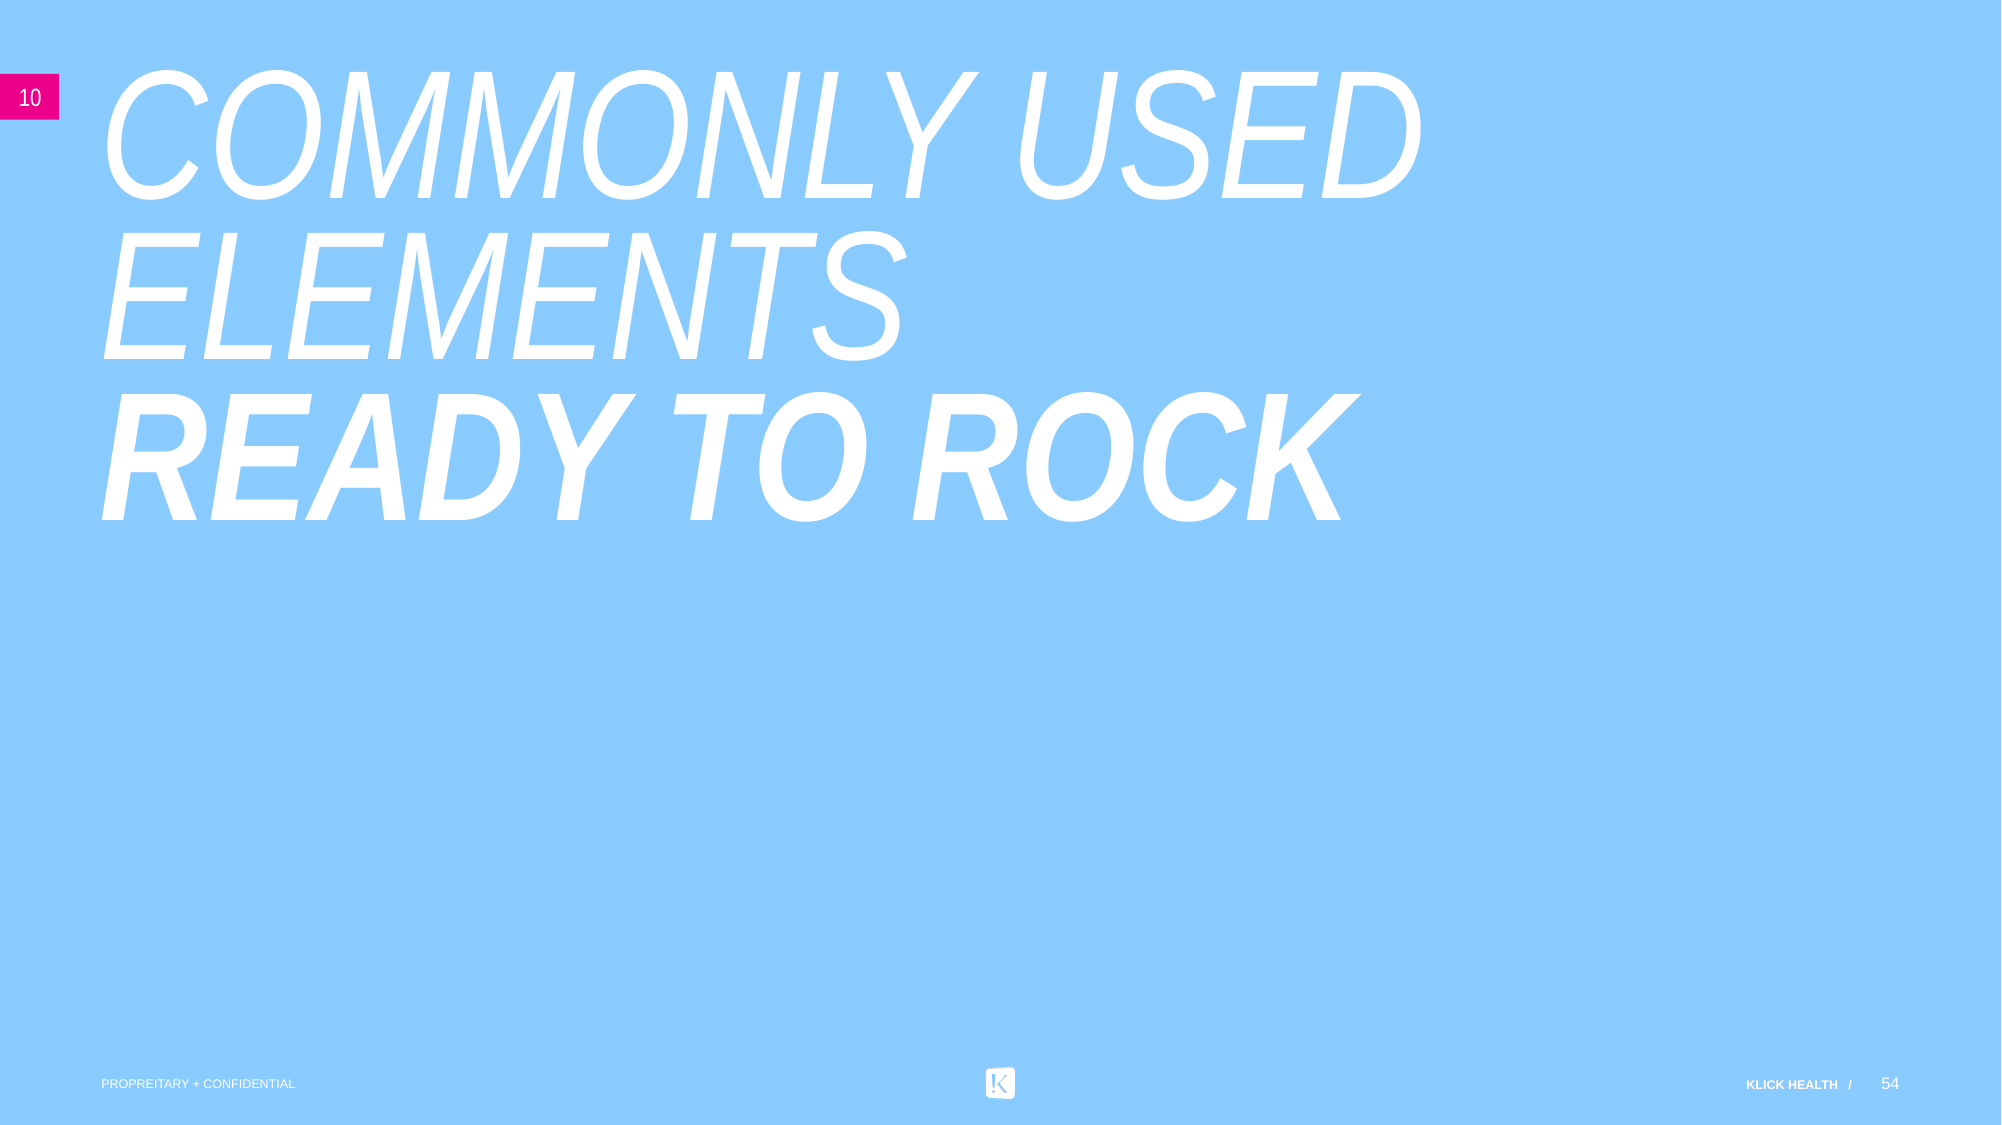

10
# Commonly used elements ready to rock
54